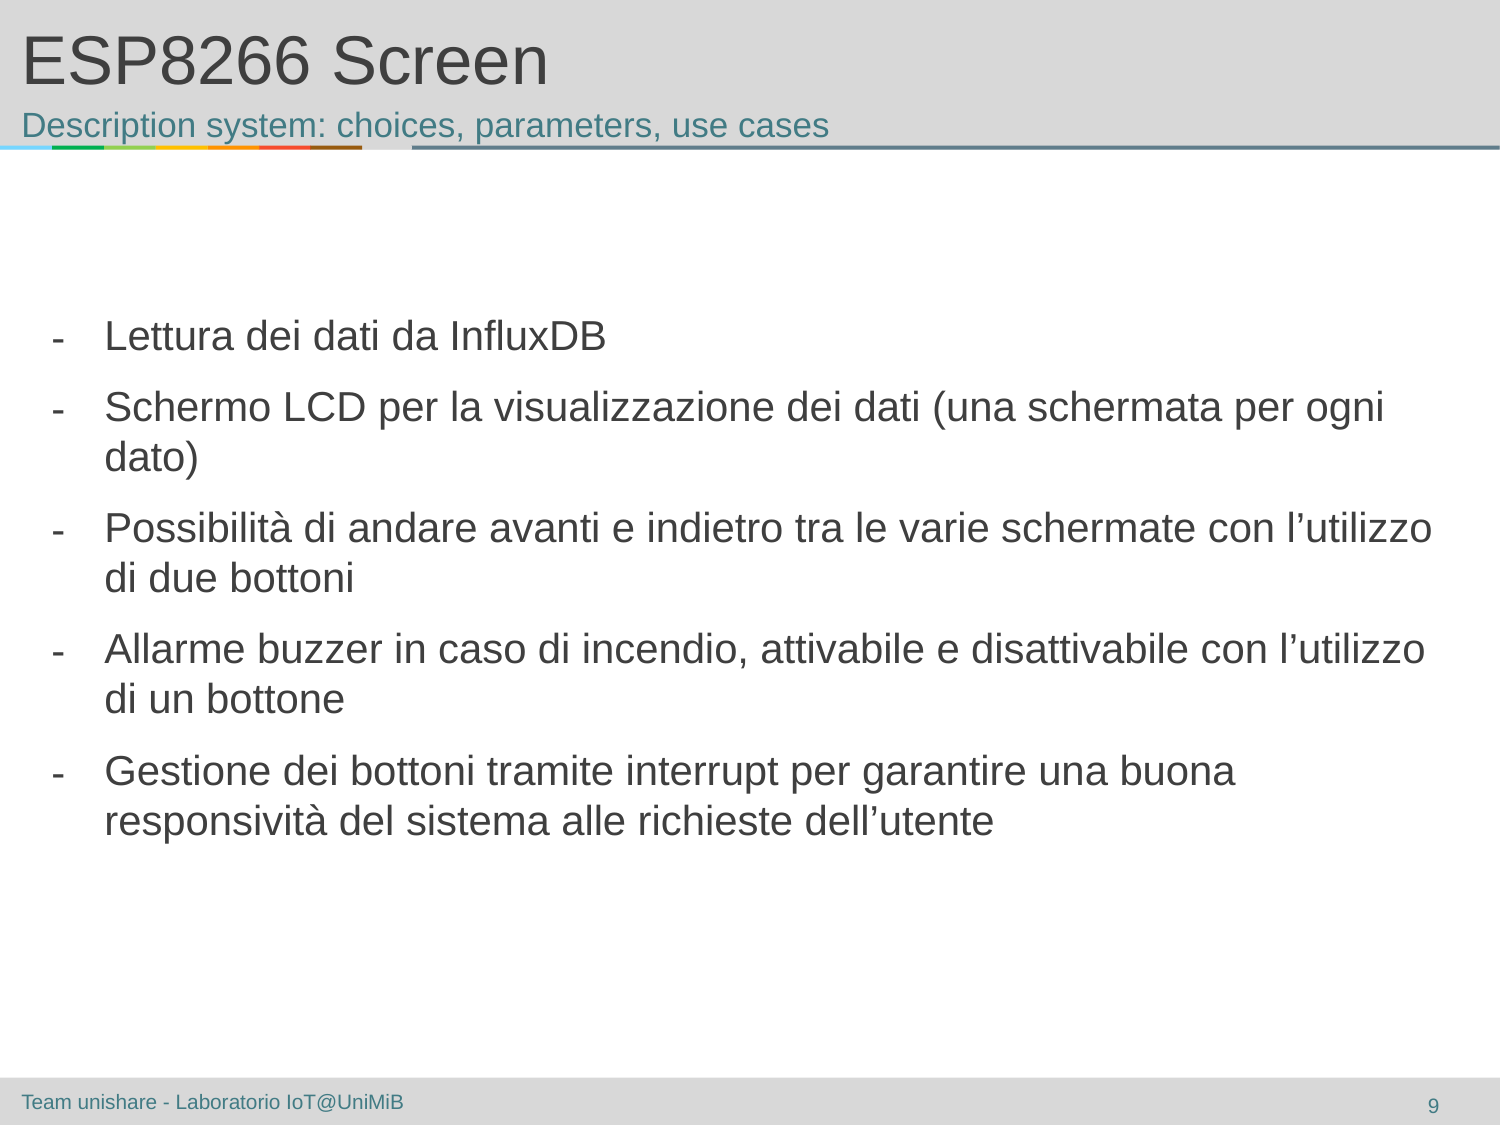

# ESP8266 Screen
Description system: choices, parameters, use cases
Lettura dei dati da InfluxDB
Schermo LCD per la visualizzazione dei dati (una schermata per ogni dato)
Possibilità di andare avanti e indietro tra le varie schermate con l’utilizzo di due bottoni
Allarme buzzer in caso di incendio, attivabile e disattivabile con l’utilizzo di un bottone
Gestione dei bottoni tramite interrupt per garantire una buona responsività del sistema alle richieste dell’utente
9
Team unishare - Laboratorio IoT@UniMiB